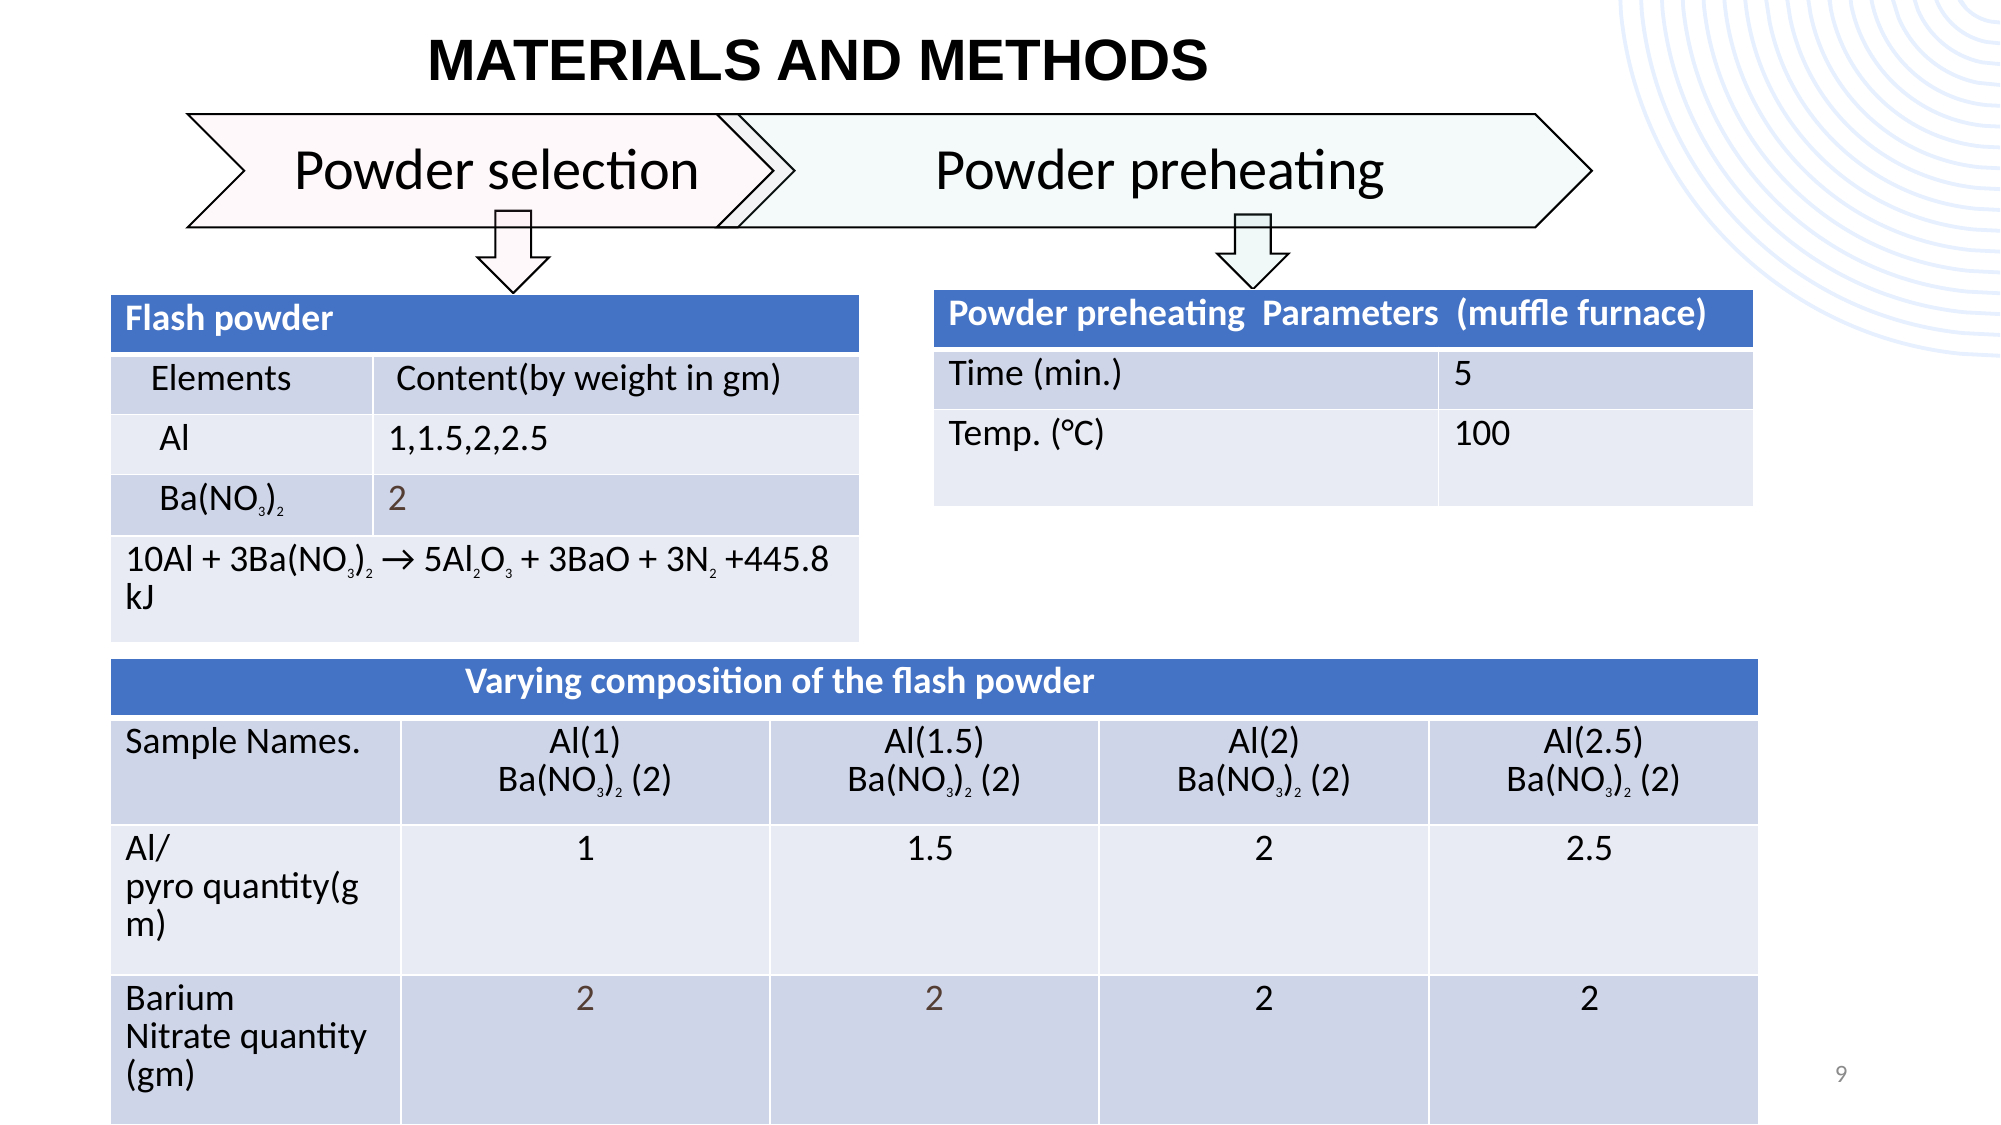

MATERIALS AND METHODS
Powder selection
Powder preheating

| Powder preheating  Parameters  (muffle furnace)​ |  |
| --- | --- |
| Time (min.)​ | 5​ |
| Temp. (°C)​ | 100​ |
| Flash powder​ |  |
| --- | --- |
| Elements​ | Content(by weight in gm)​ |
| Al​ | 1,1.5,2,2.5​ |
| Ba(NO3)2 ​ | 2 |
| 10Al + 3Ba(NO3)2 → 5Al2O3 + 3BaO + 3N2 +445.8 kJ |  |
| Varying composition of the flash powder​ |  |  |  |  |
| --- | --- | --- | --- | --- |
| Sample Names.​ | Al(1)​ Ba(NO3)2 (2)​ | Al(1.5)​ Ba(NO3)2 (2)​ | Al(2)​ Ba(NO3)2 (2)​ | Al(2.5)​ Ba(NO3)2 (2)​ |
| Al/pyro quantity(gm)​ | 1​ | 1.5 ​ | 2​ | 2.5 ​ |
| Barium Nitrate quantity (gm)​ | 2 | 2 | 2 | 2 ​ |
9